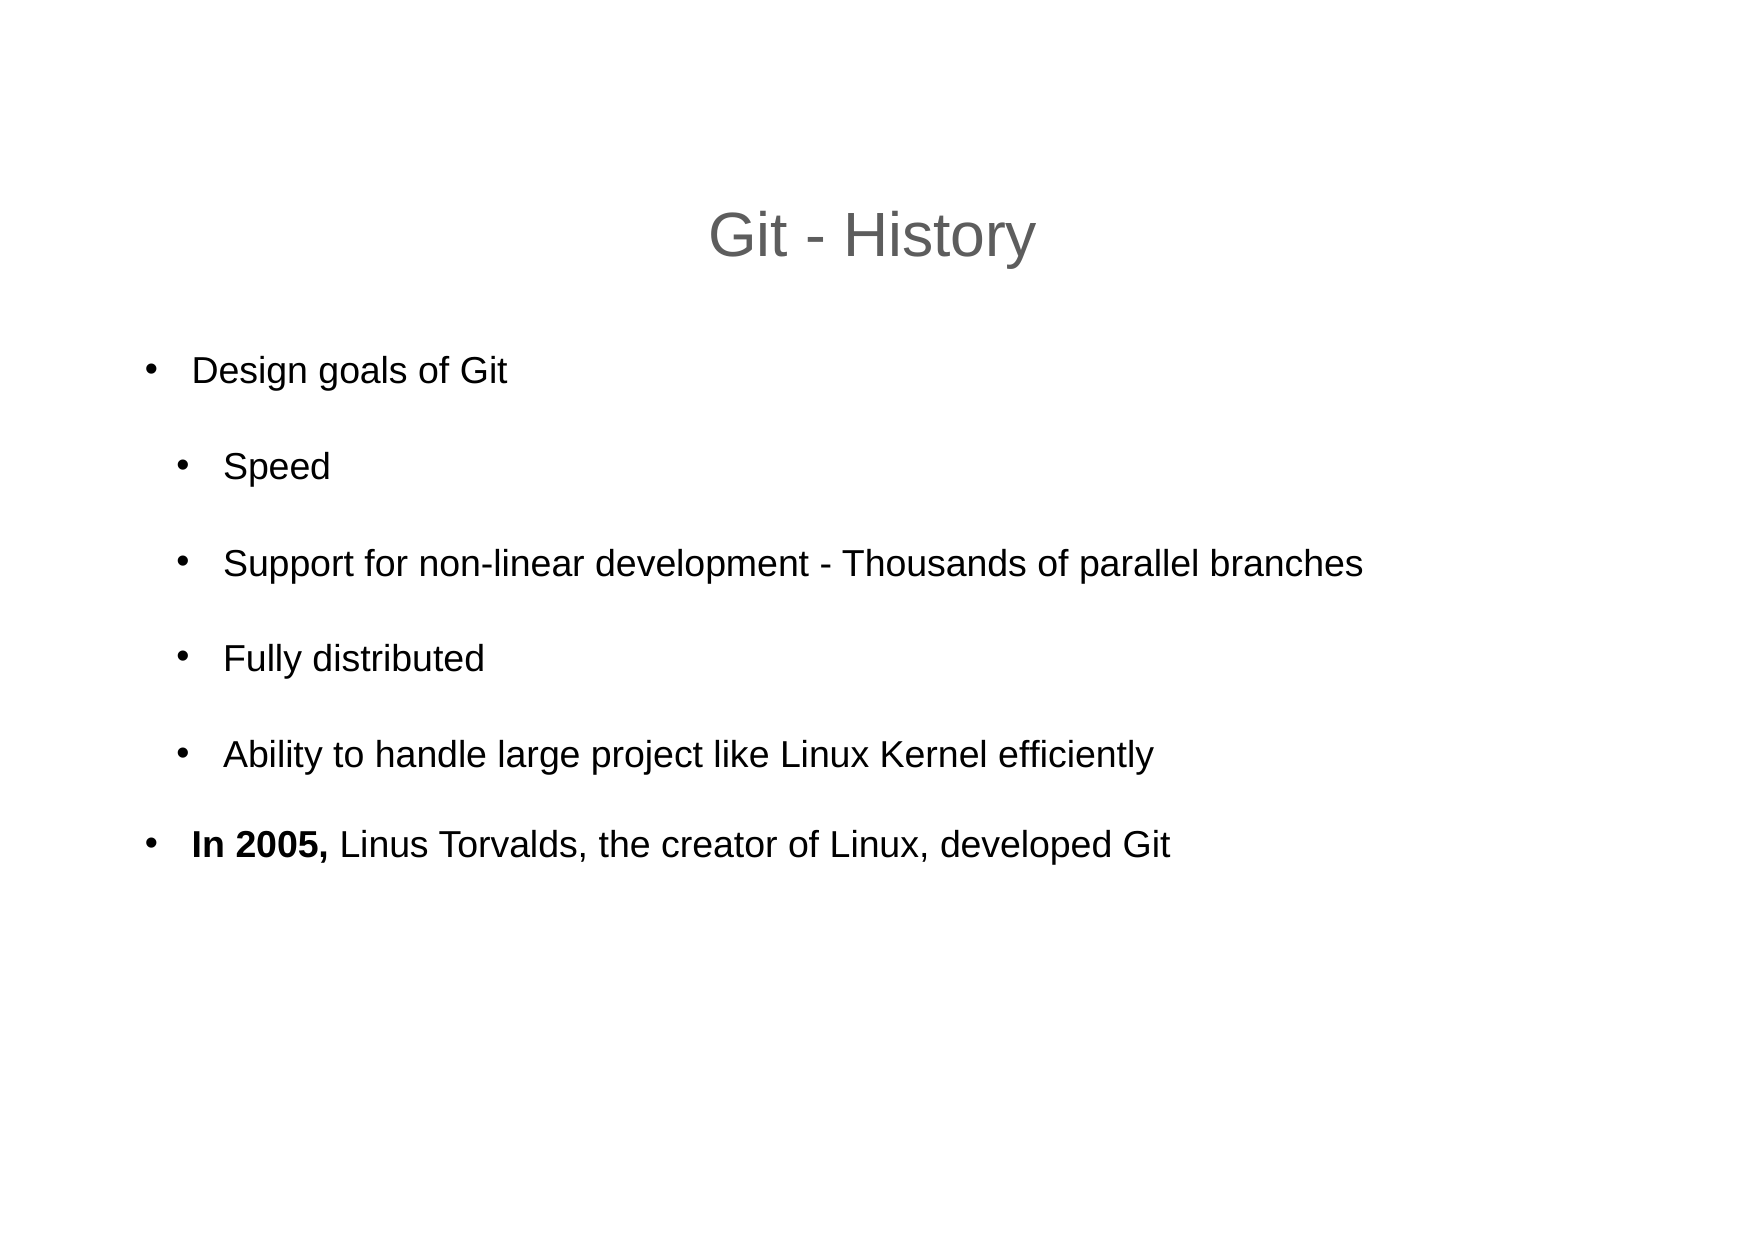

# Git - History
Design goals of Git

Speed

Support for non-linear development - Thousands of parallel branches

Fully distributed

Ability to handle large project like Linux Kernel efﬁciently

In 2005, Linus Torvalds, the creator of Linux, developed Git